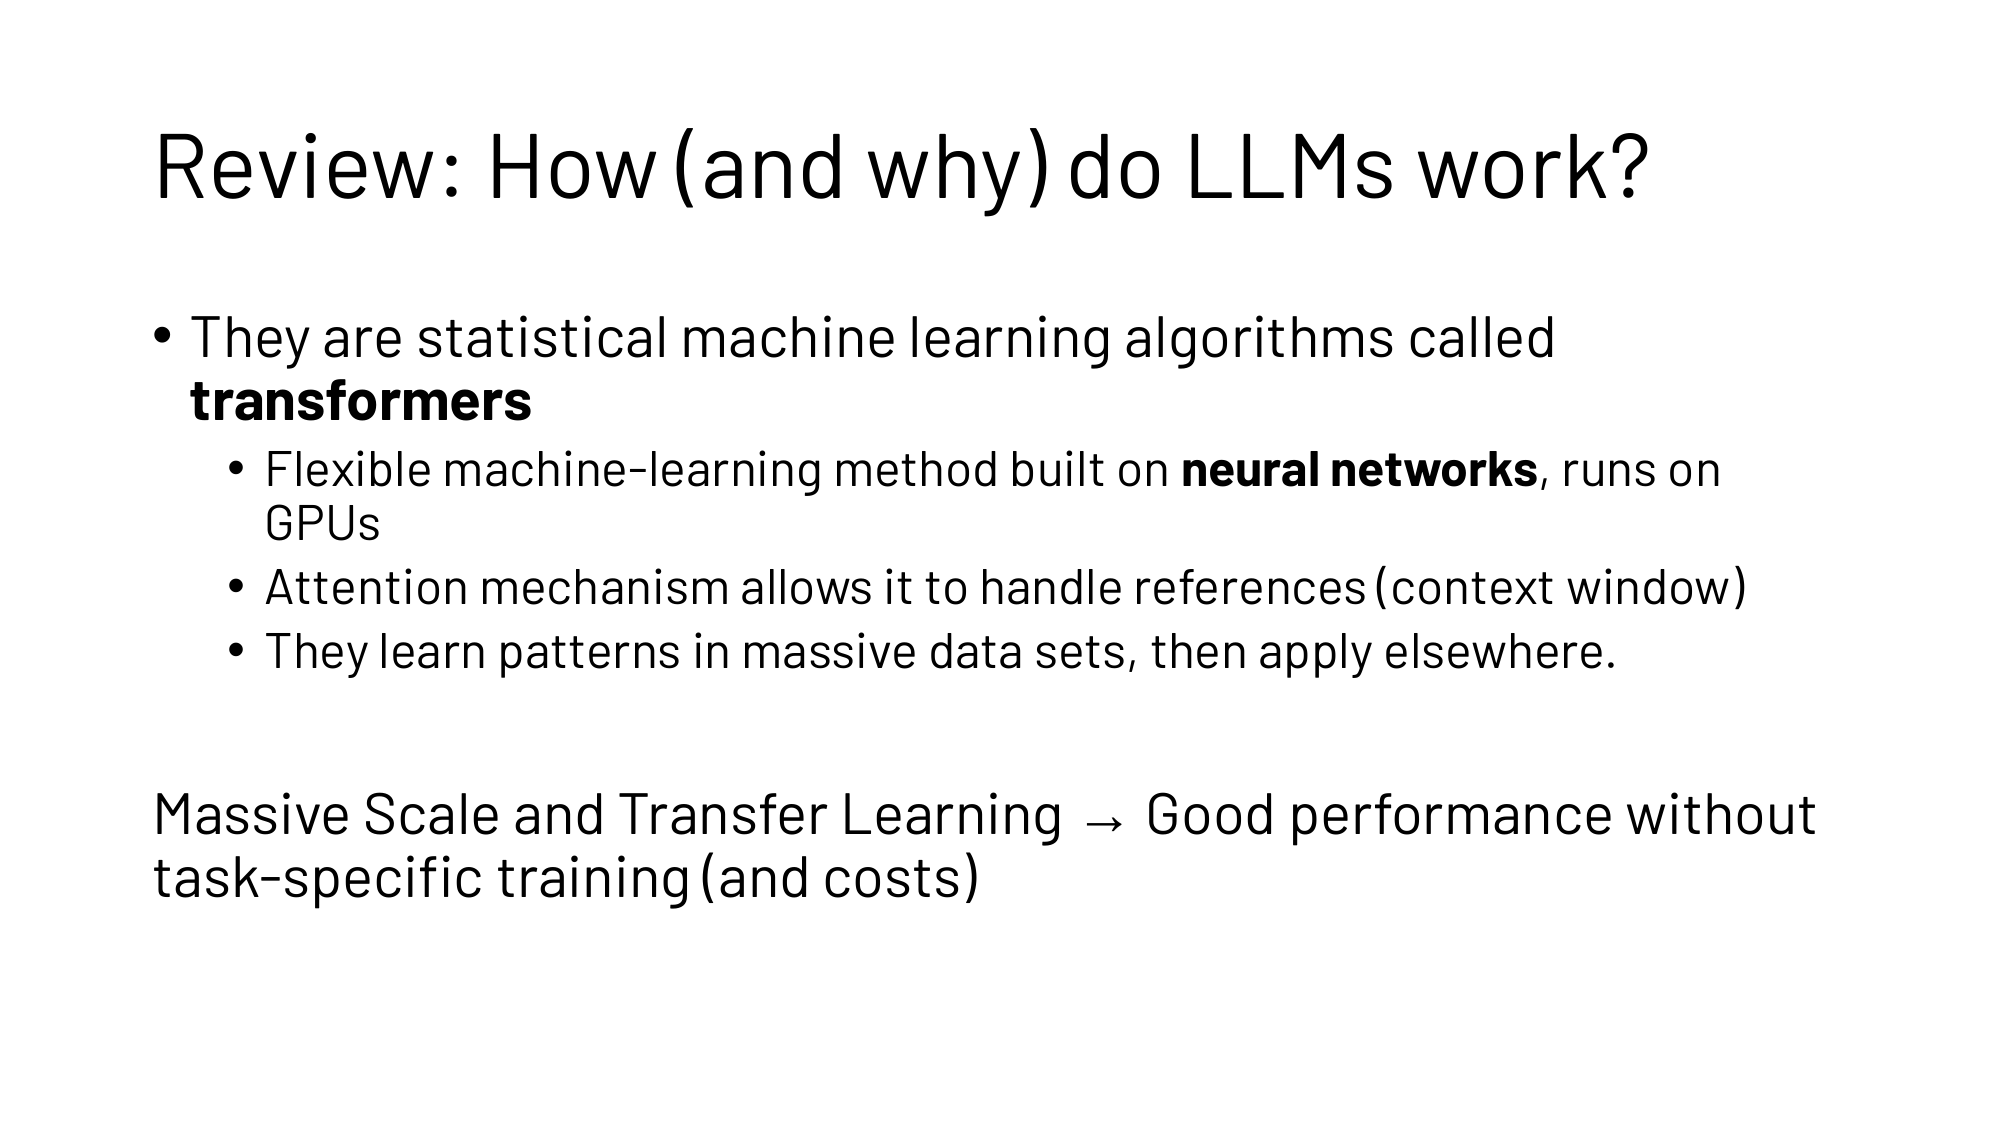

# Review: How (and why) do LLMs work?
They are statistical machine learning algorithms called transformers
Flexible machine-learning method built on neural networks, runs on GPUs
Attention mechanism allows it to handle references (context window)
They learn patterns in massive data sets, then apply elsewhere.

Massive Scale and Transfer Learning → Good performance without task-specific training (and costs)